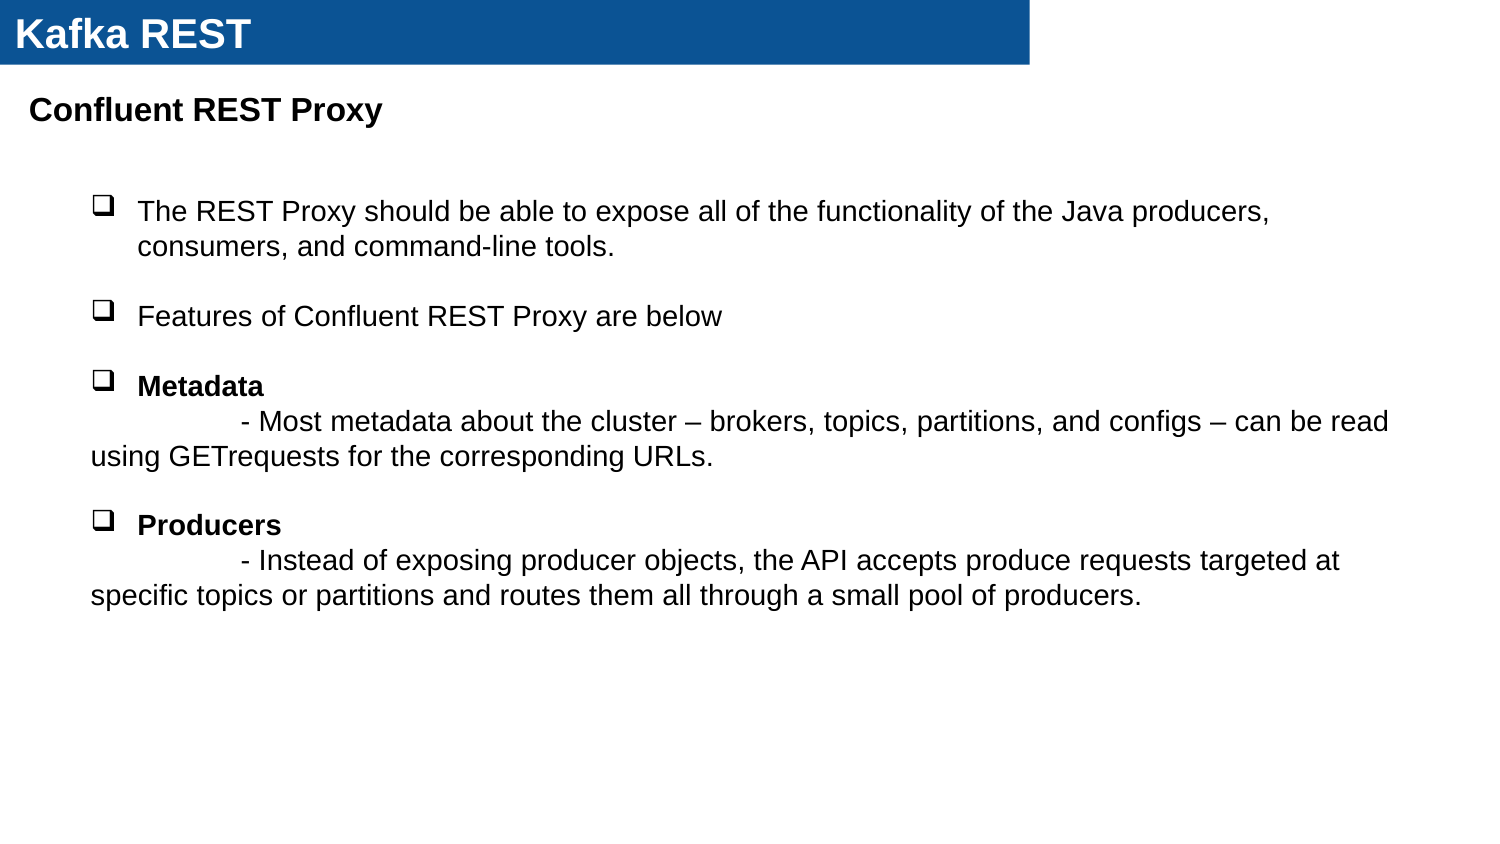

Kafka REST
Confluent REST Proxy
The REST Proxy should be able to expose all of the functionality of the Java producers, consumers, and command-line tools.

Features of Confluent REST Proxy are below

Metadata
	- Most metadata about the cluster – brokers, topics, partitions, and configs – can be read using GETrequests for the corresponding URLs.

Producers
	- Instead of exposing producer objects, the API accepts produce requests targeted at specific topics or partitions and routes them all through a small pool of producers.